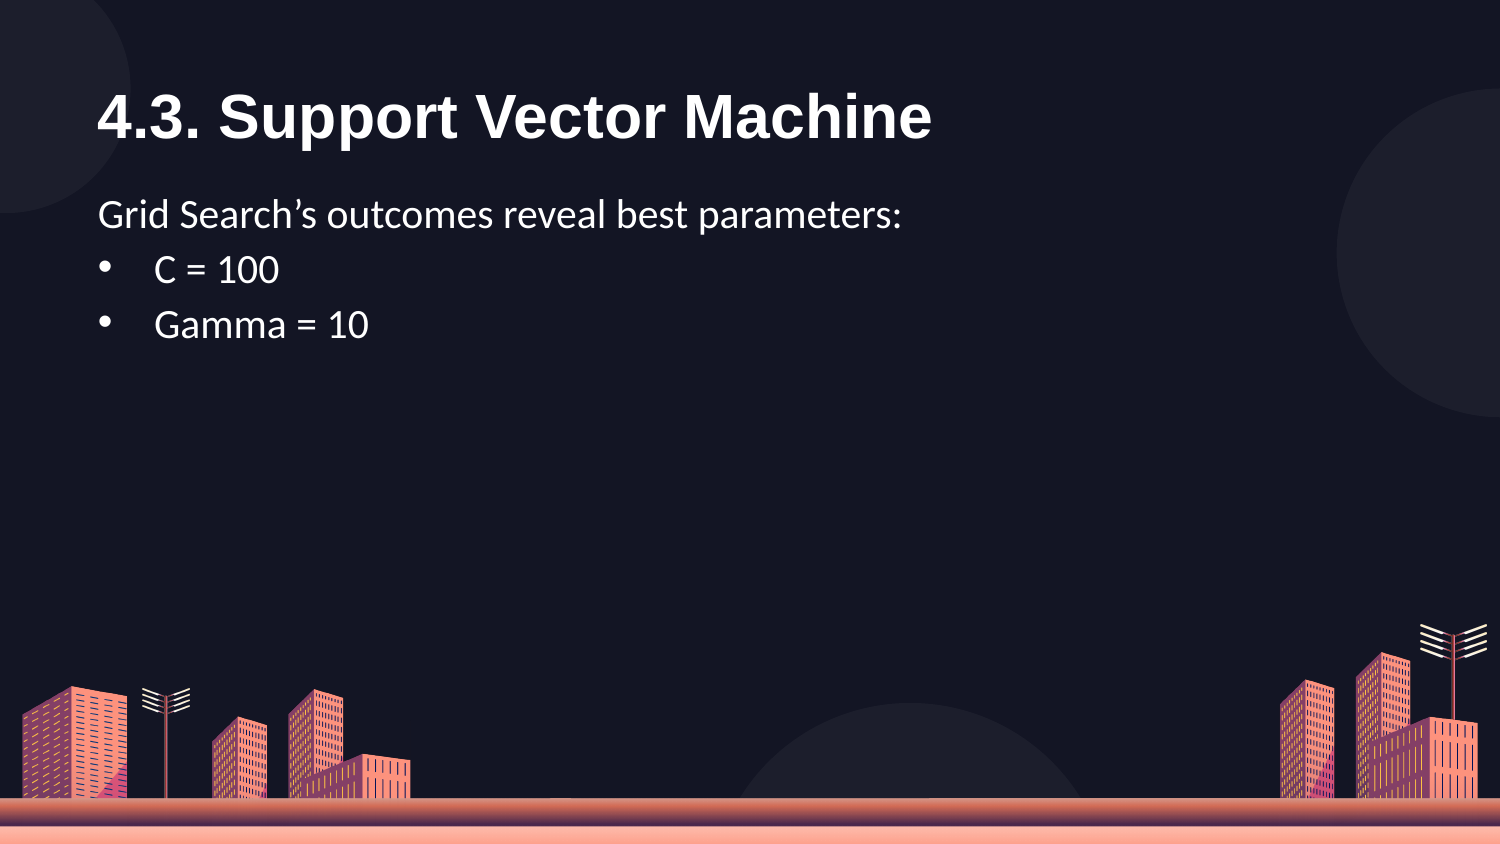

# 4.3. Support Vector Machine
Grid Search’s outcomes reveal best parameters:
C = 100
Gamma = 10